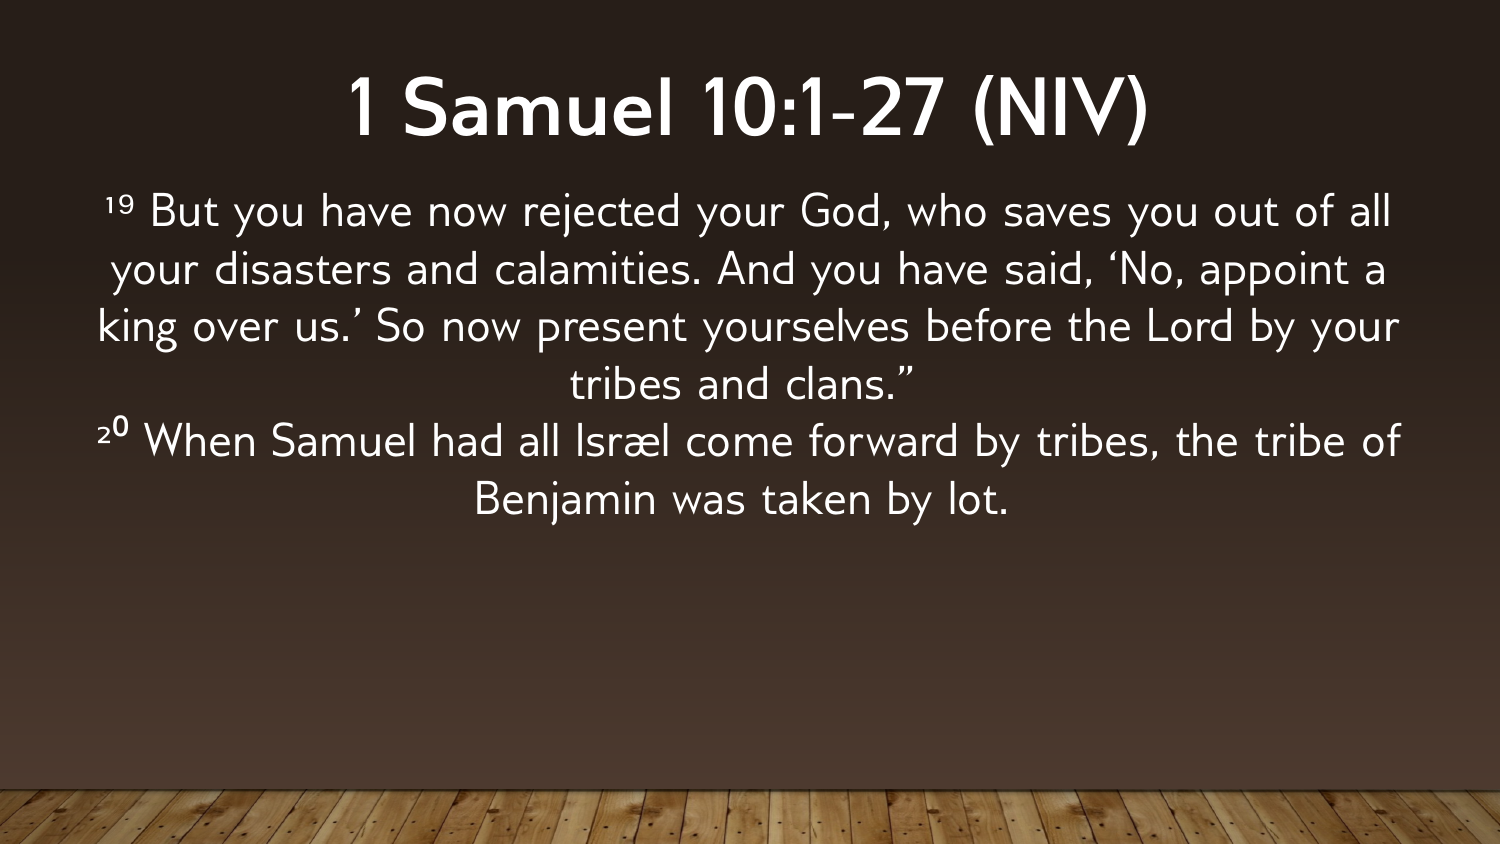

1 Samuel 10:1-27 (NIV)
¹⁹ But you have now rejected your God, who saves you out of all your disasters and calamities. And you have said, ‘No, appoint a king over us.’ So now present yourselves before the Lord by your tribes and clans.”
²⁰ When Samuel had all Israel come forward by tribes, the tribe of Benjamin was taken by lot.